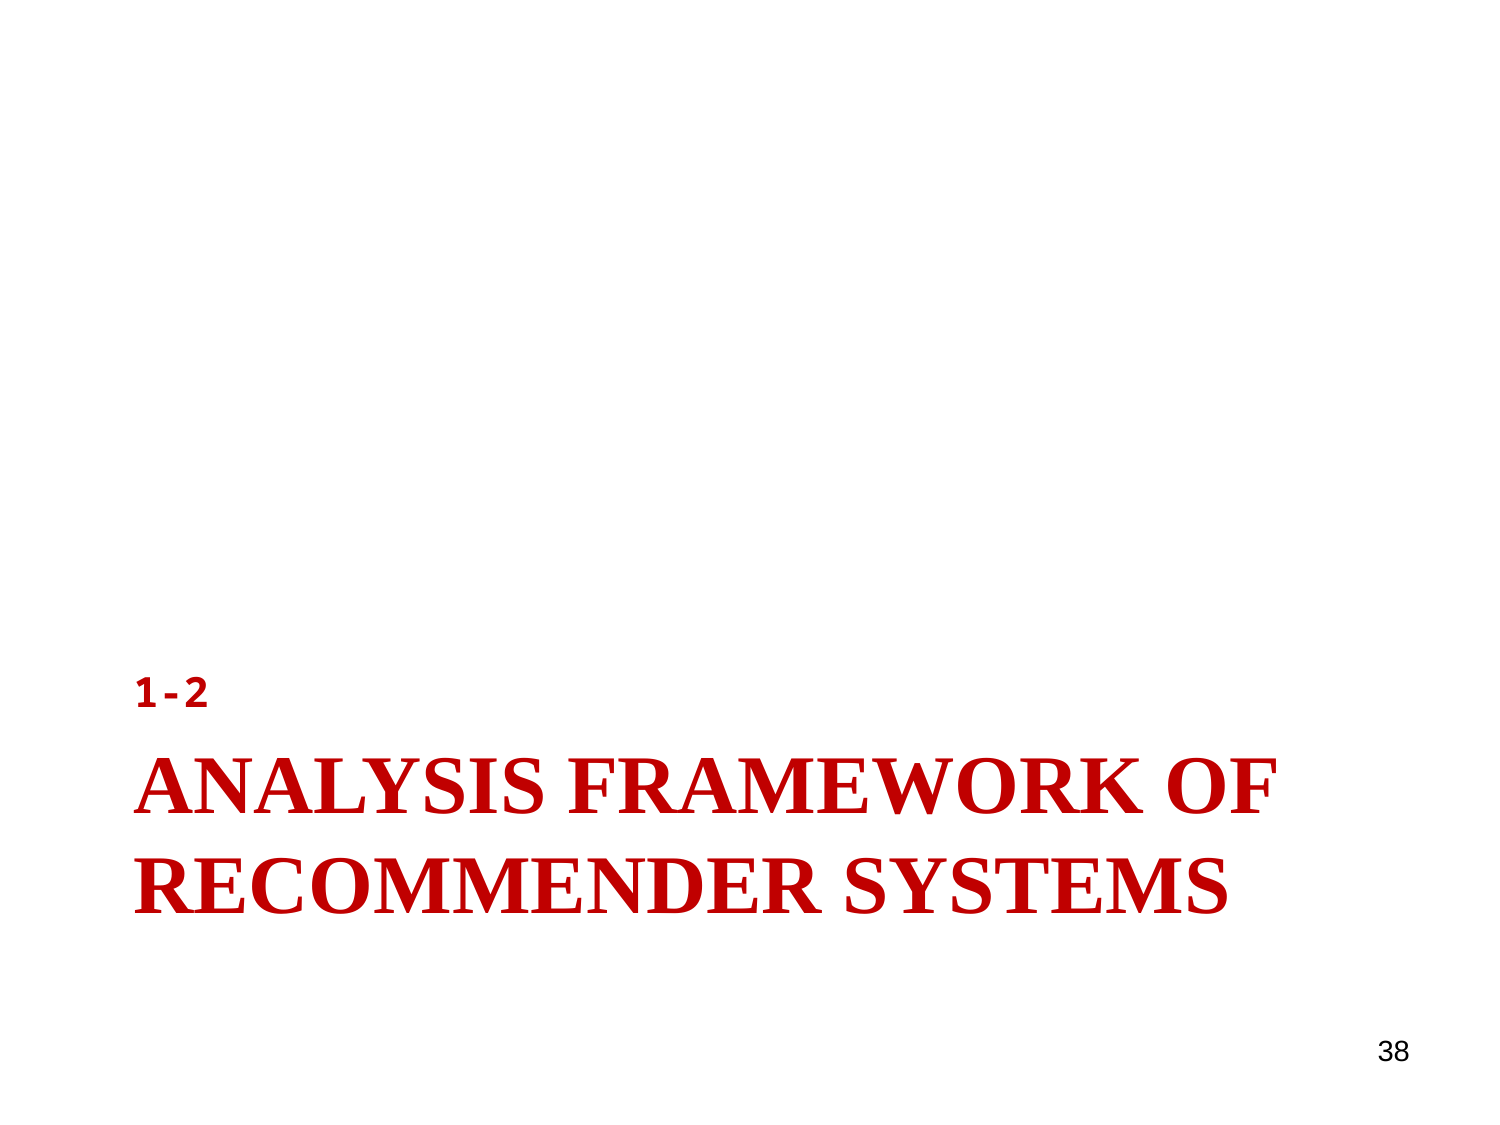

1-2
# Analysis Framework of recommender systems
38